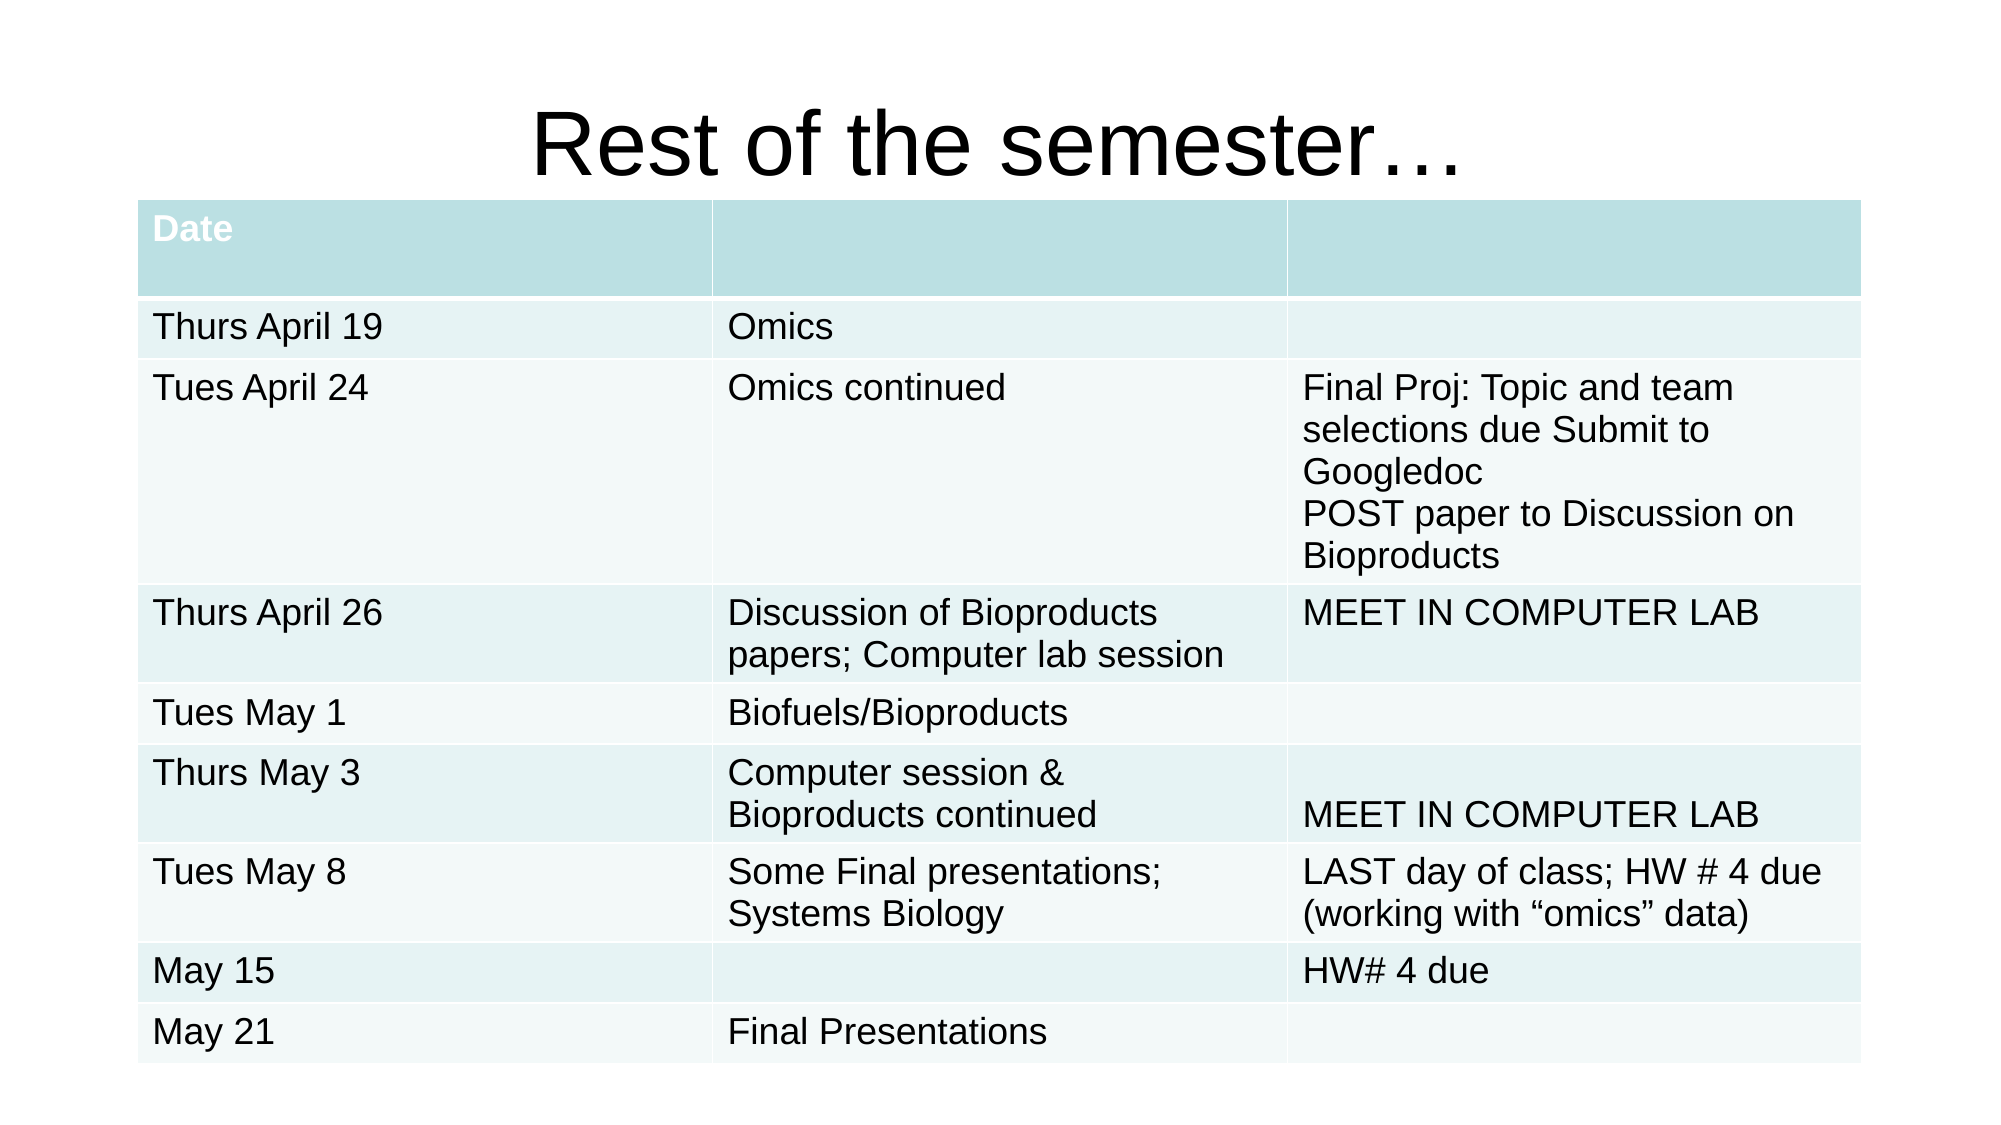

# Rest of the semester…
| Date |  |  |
| --- | --- | --- |
| Thurs April 19 | Omics |  |
| Tues April 24 | Omics continued | Final Proj: Topic and team selections due Submit to Googledoc POST paper to Discussion on Bioproducts |
| Thurs April 26 | Discussion of Bioproducts papers; Computer lab session | MEET IN COMPUTER LAB |
| Tues May 1 | Biofuels/Bioproducts |  |
| Thurs May 3 | Computer session & Bioproducts continued | MEET IN COMPUTER LAB |
| Tues May 8 | Some Final presentations; Systems Biology | LAST day of class; HW # 4 due (working with “omics” data) |
| May 15 |  | HW# 4 due |
| May 21 | Final Presentations |  |